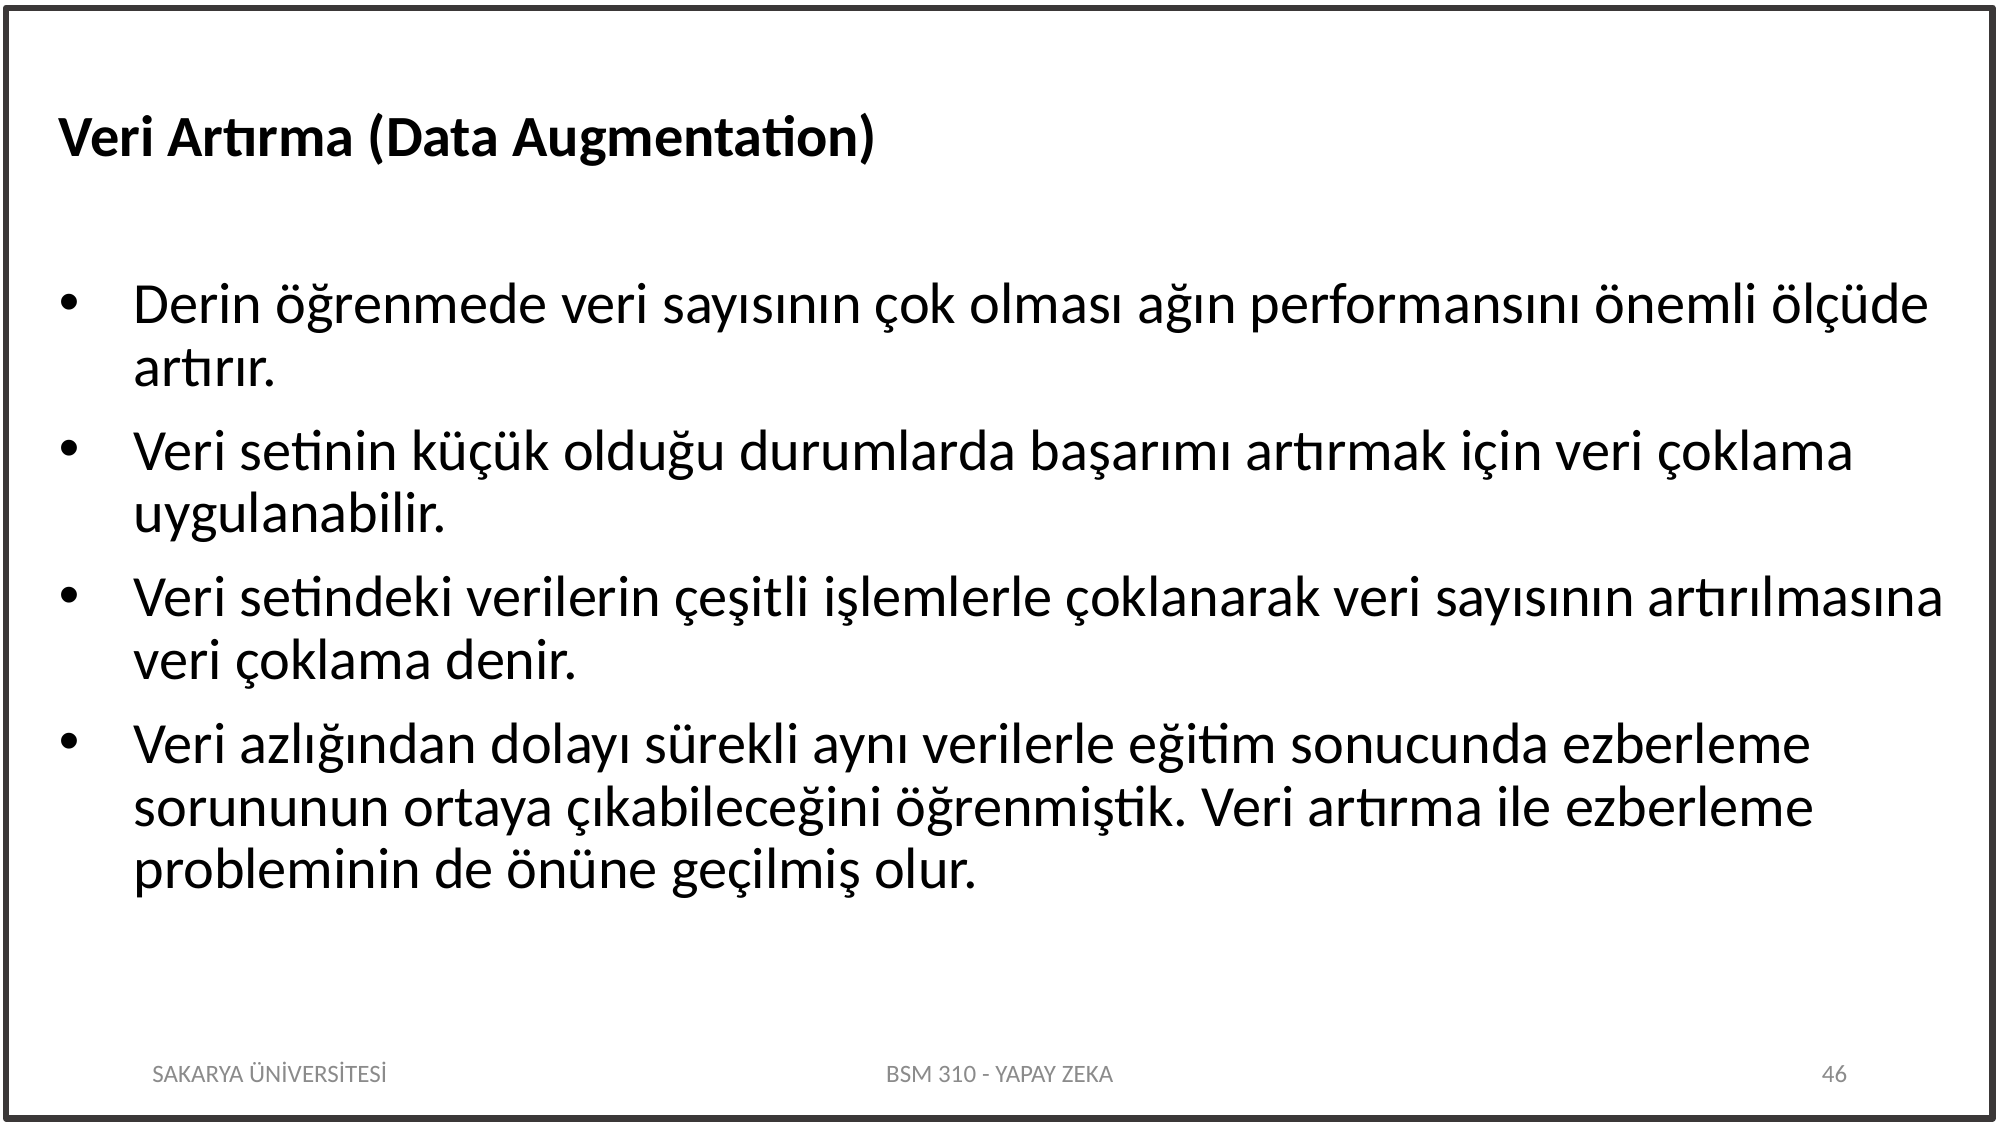

Veri Artırma (Data Augmentation)

Derin öğrenmede veri sayısının çok olması ağın performansını önemli ölçüde artırır.
Veri setinin küçük olduğu durumlarda başarımı artırmak için veri çoklama uygulanabilir.
Veri setindeki verilerin çeşitli işlemlerle çoklanarak veri sayısının artırılmasına veri çoklama denir.
Veri azlığından dolayı sürekli aynı verilerle eğitim sonucunda ezberleme sorununun ortaya çıkabileceğini öğrenmiştik. Veri artırma ile ezberleme probleminin de önüne geçilmiş olur.

SAKARYA ÜNİVERSİTESİ
BSM 310 - YAPAY ZEKA
46